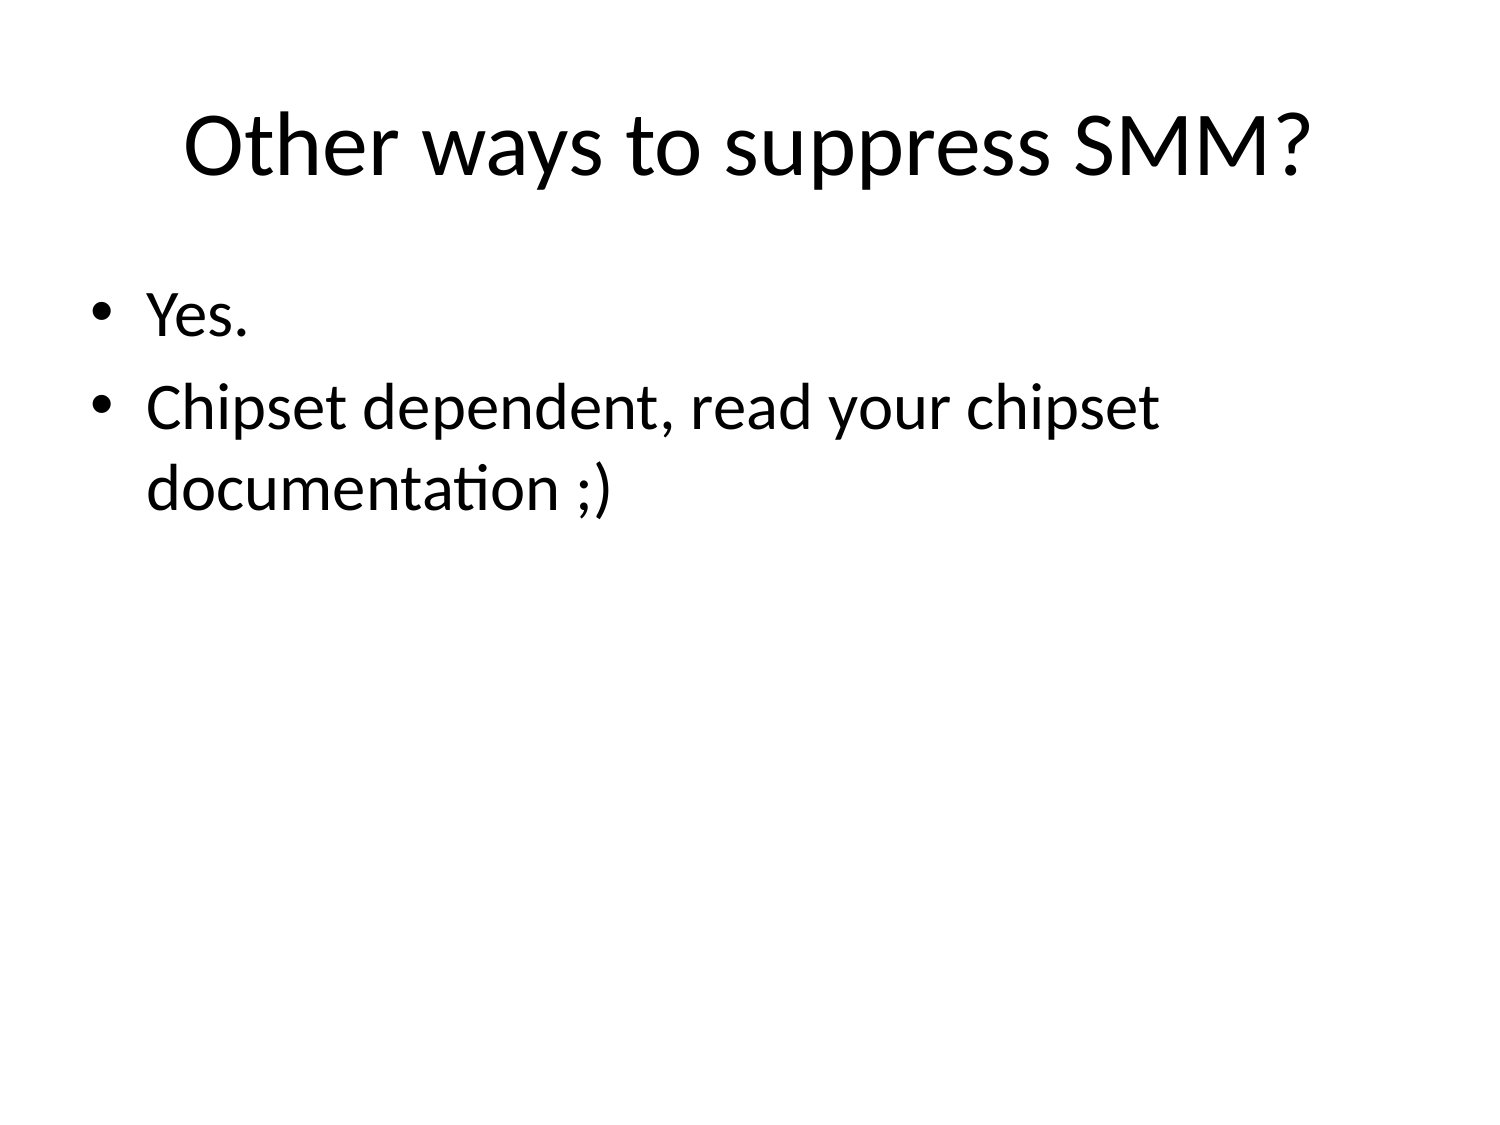

# Other ways to suppress SMM?
Yes.
Chipset dependent, read your chipset documentation ;)